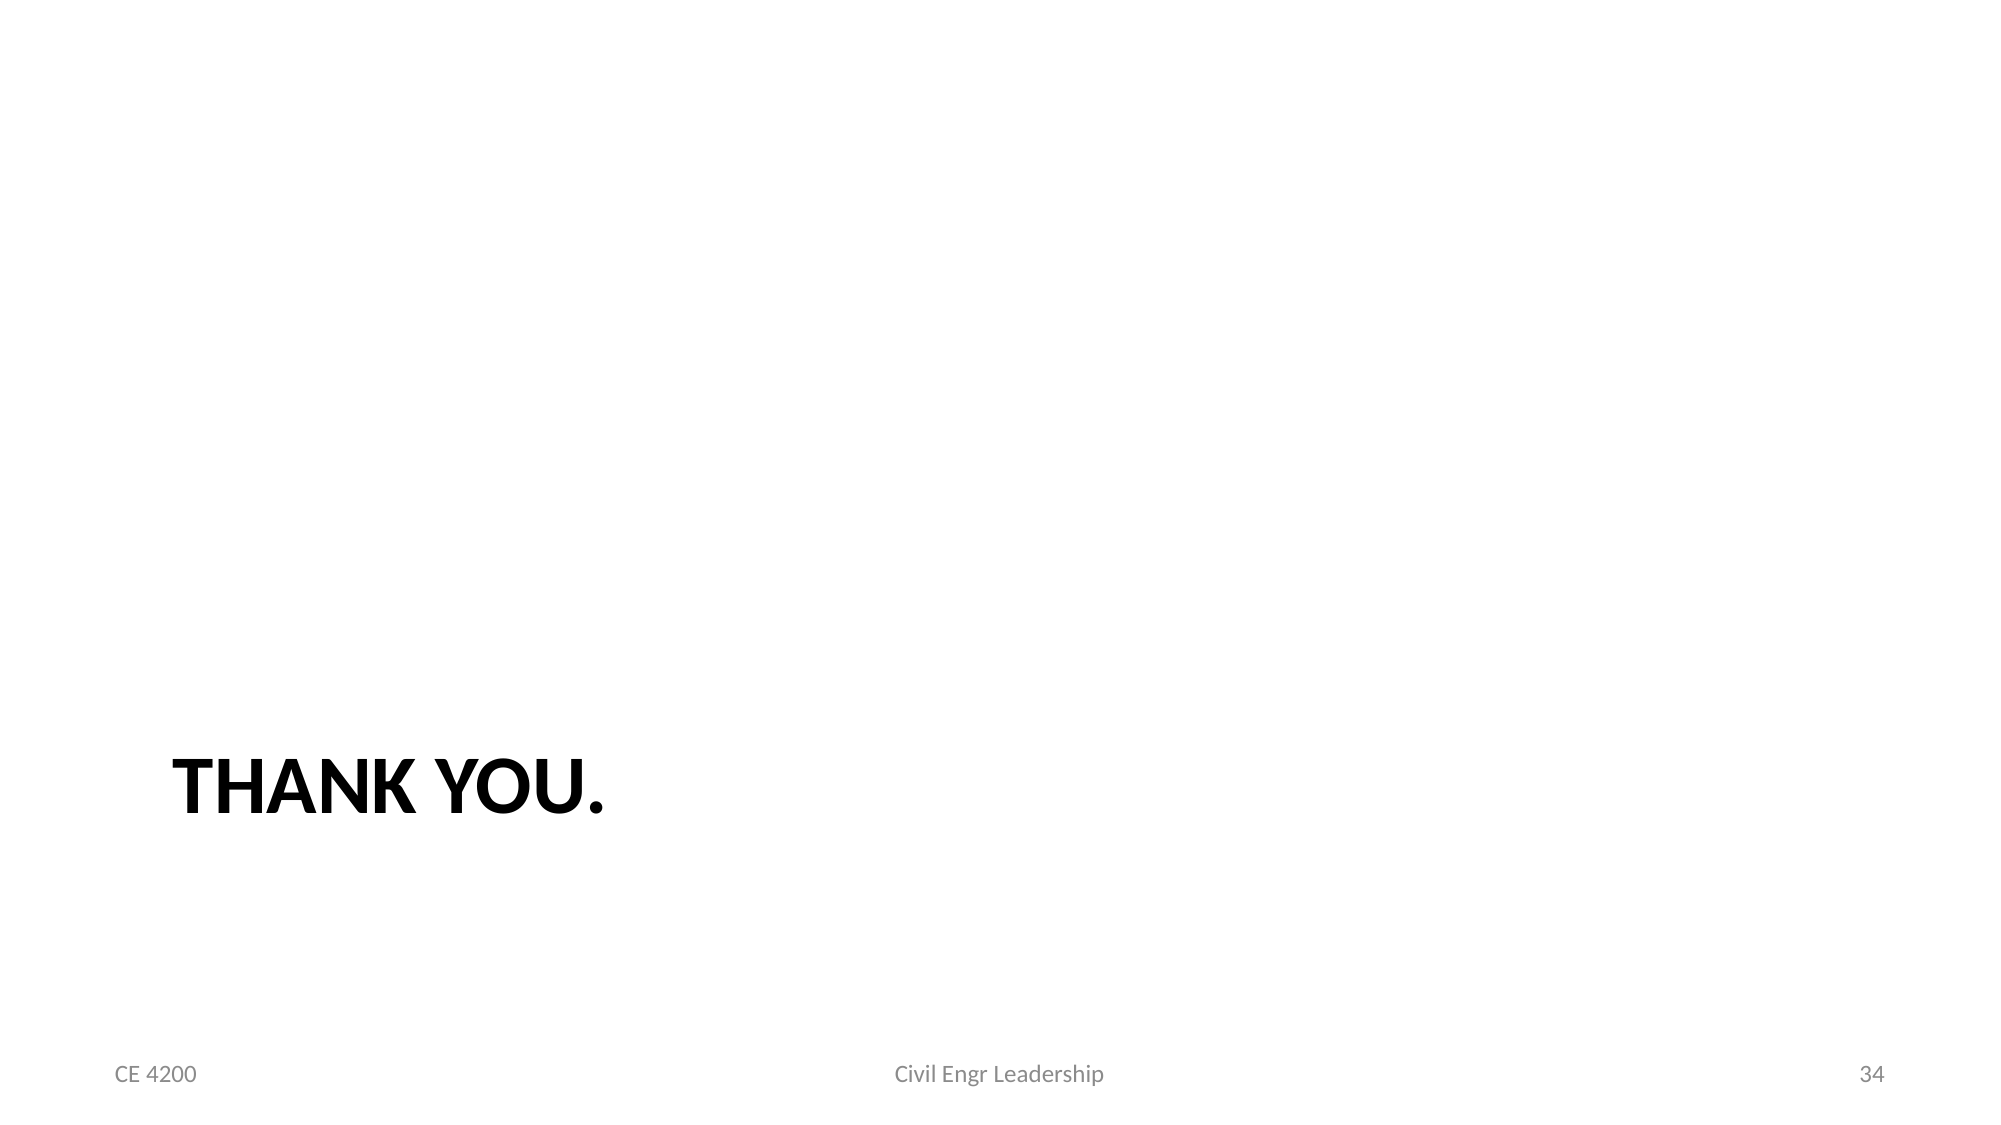

# THANK YOU.
CE 4200
Civil Engr Leadership
34